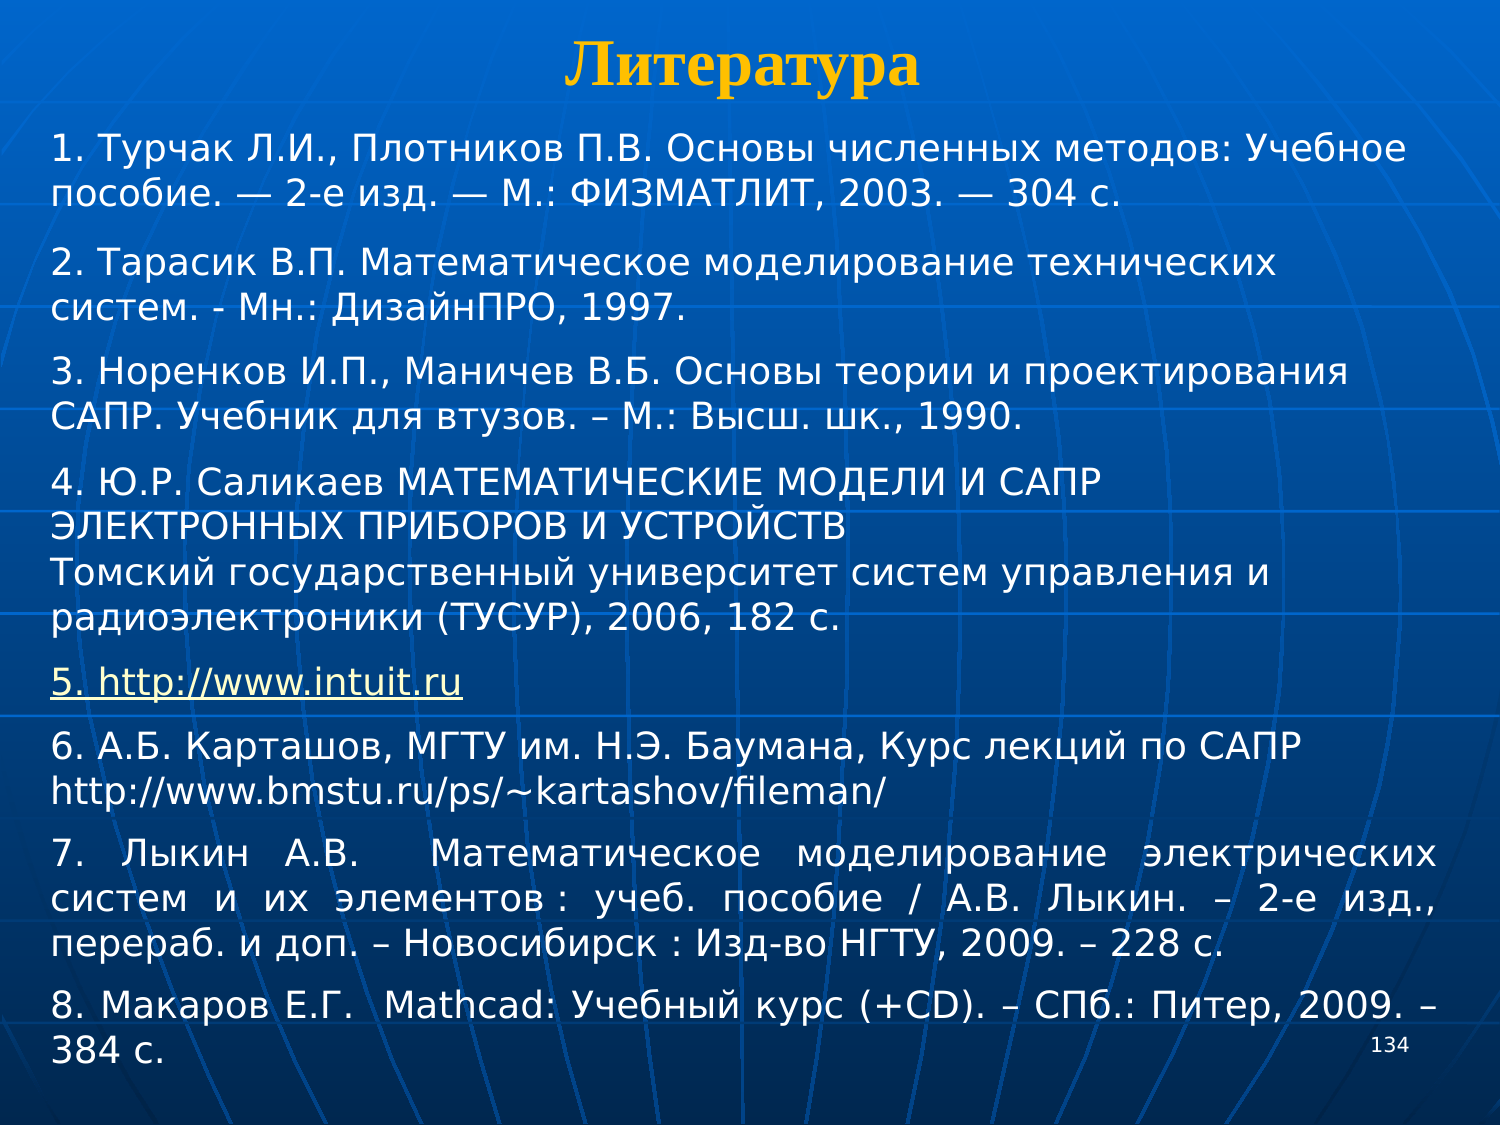

Литература

1. Турчак Л.И., Плотников П.В. Основы численных методов: Учебное
пособие. — 2-е изд. — М.: ФИЗМАТЛИТ, 2003. — 304 с.
2. Тарасик В.П. Математическое моделирование технических систем. - Мн.: ДизайнПРО, 1997.

3. Норенков И.П., Маничев В.Б. Основы теории и проектирования САПР. Учебник для втузов. – М.: Высш. шк., 1990.

4. Ю.Р. Саликаев МАТЕМАТИЧЕСКИЕ МОДЕЛИ И САПР
ЭЛЕКТРОННЫХ ПРИБОРОВ И УСТРОЙСТВ
Томский государственный университет систем управления и радиоэлектроники (ТУСУР), 2006, 182 с.

5. http://www.intuit.ru

6. А.Б. Карташов, МГТУ им. Н.Э. Баумана, Курс лекций по САПР http://www.bmstu.ru/ps/~kartashov/fileman/

7. Лыкин А.В.  Математическое моделирование электрических систем и их элементов : учеб. пособие / А.В. Лыкин. – 2-е изд., перераб. и доп. – Новосибирск : Изд-во НГТУ, 2009. – 228 с.
8. Макаров Е.Г.  Mathcad: Учебный курс (+CD). – СПб.: Питер, 2009. – 384 с.
134